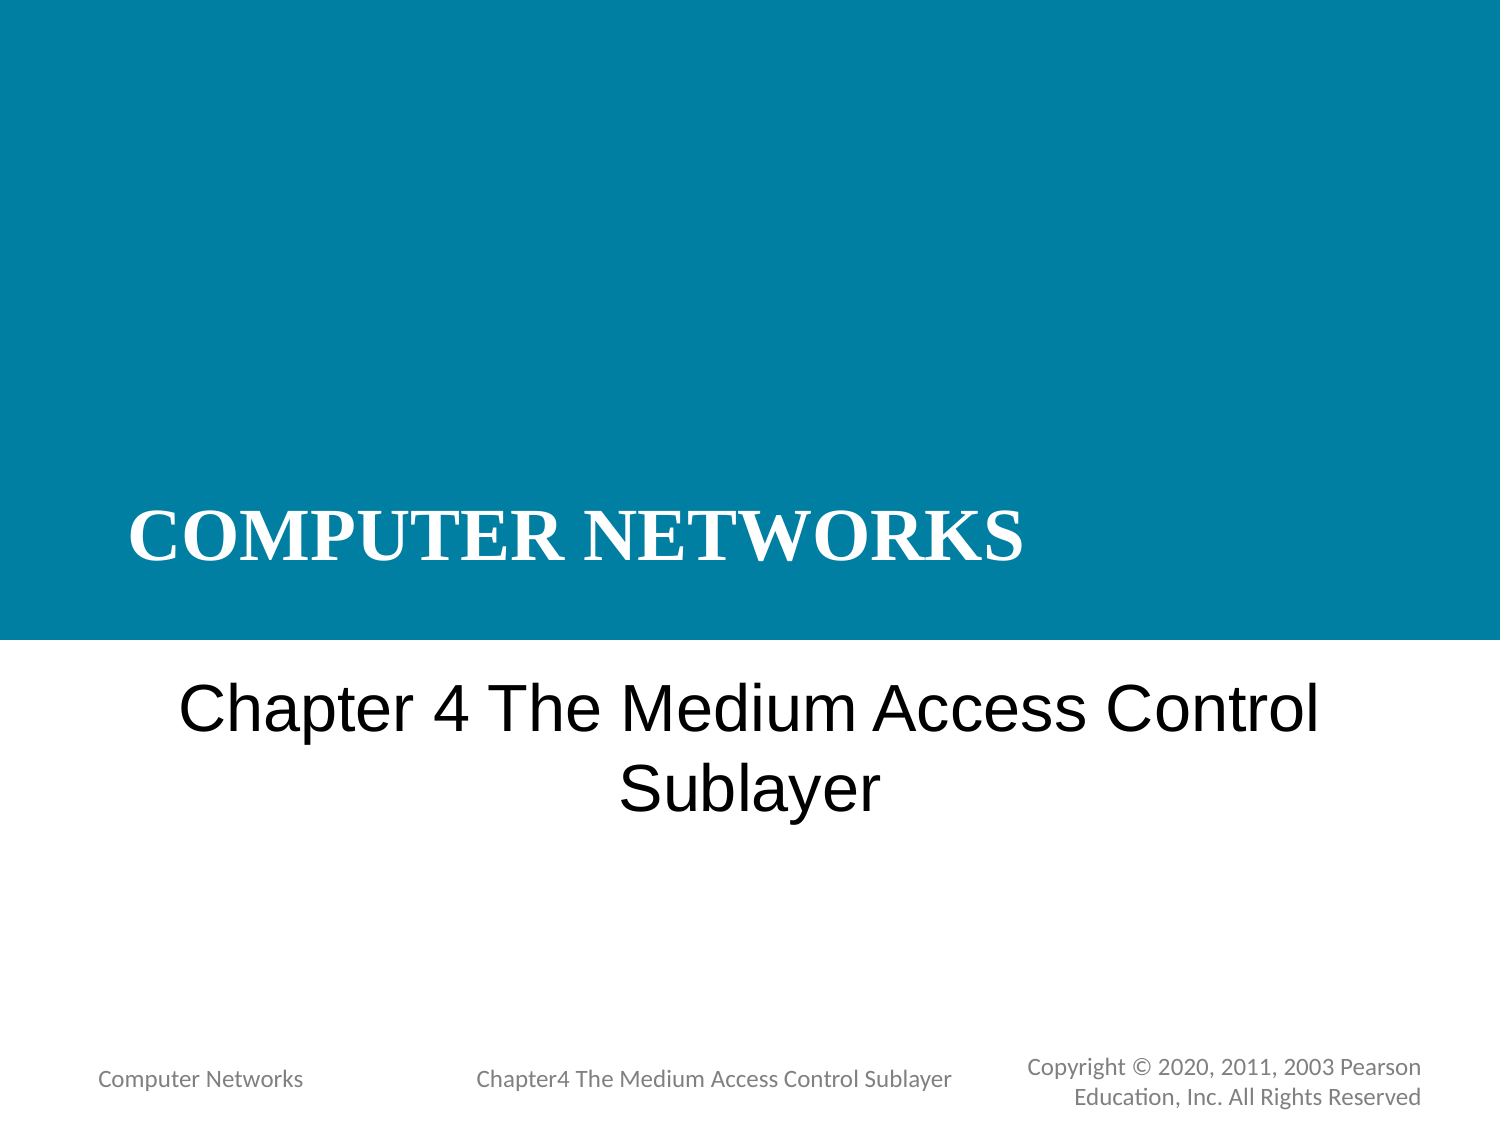

# COMPUTER NETWORKS
Chapter 4 The Medium Access Control Sublayer